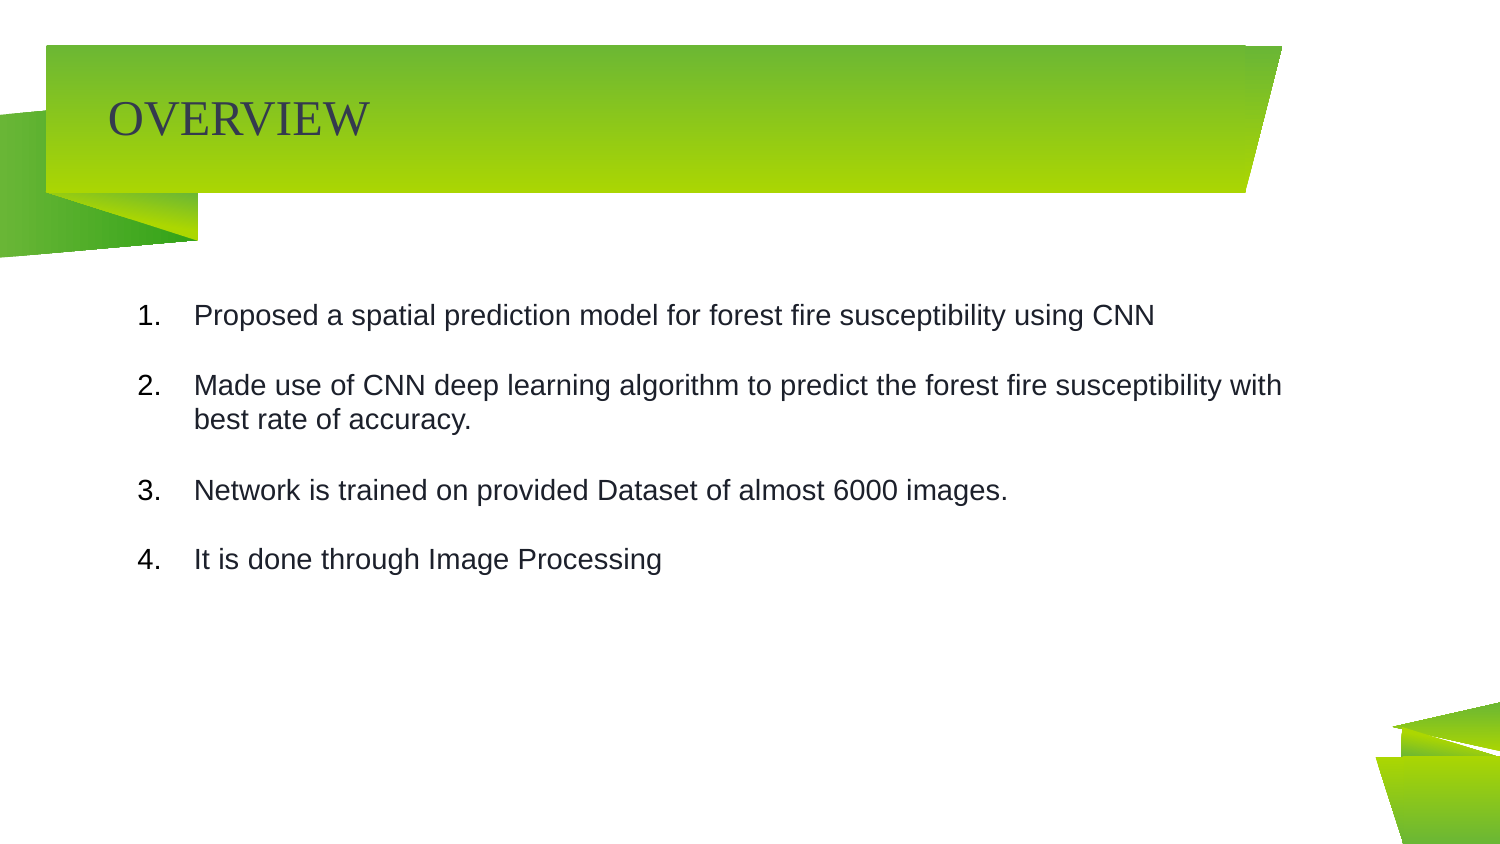

OVERVIEW
Proposed a spatial prediction model for forest fire susceptibility using CNN

Made use of CNN deep learning algorithm to predict the forest fire susceptibility with best rate of accuracy.

Network is trained on provided Dataset of almost 6000 images.

It is done through Image Processing